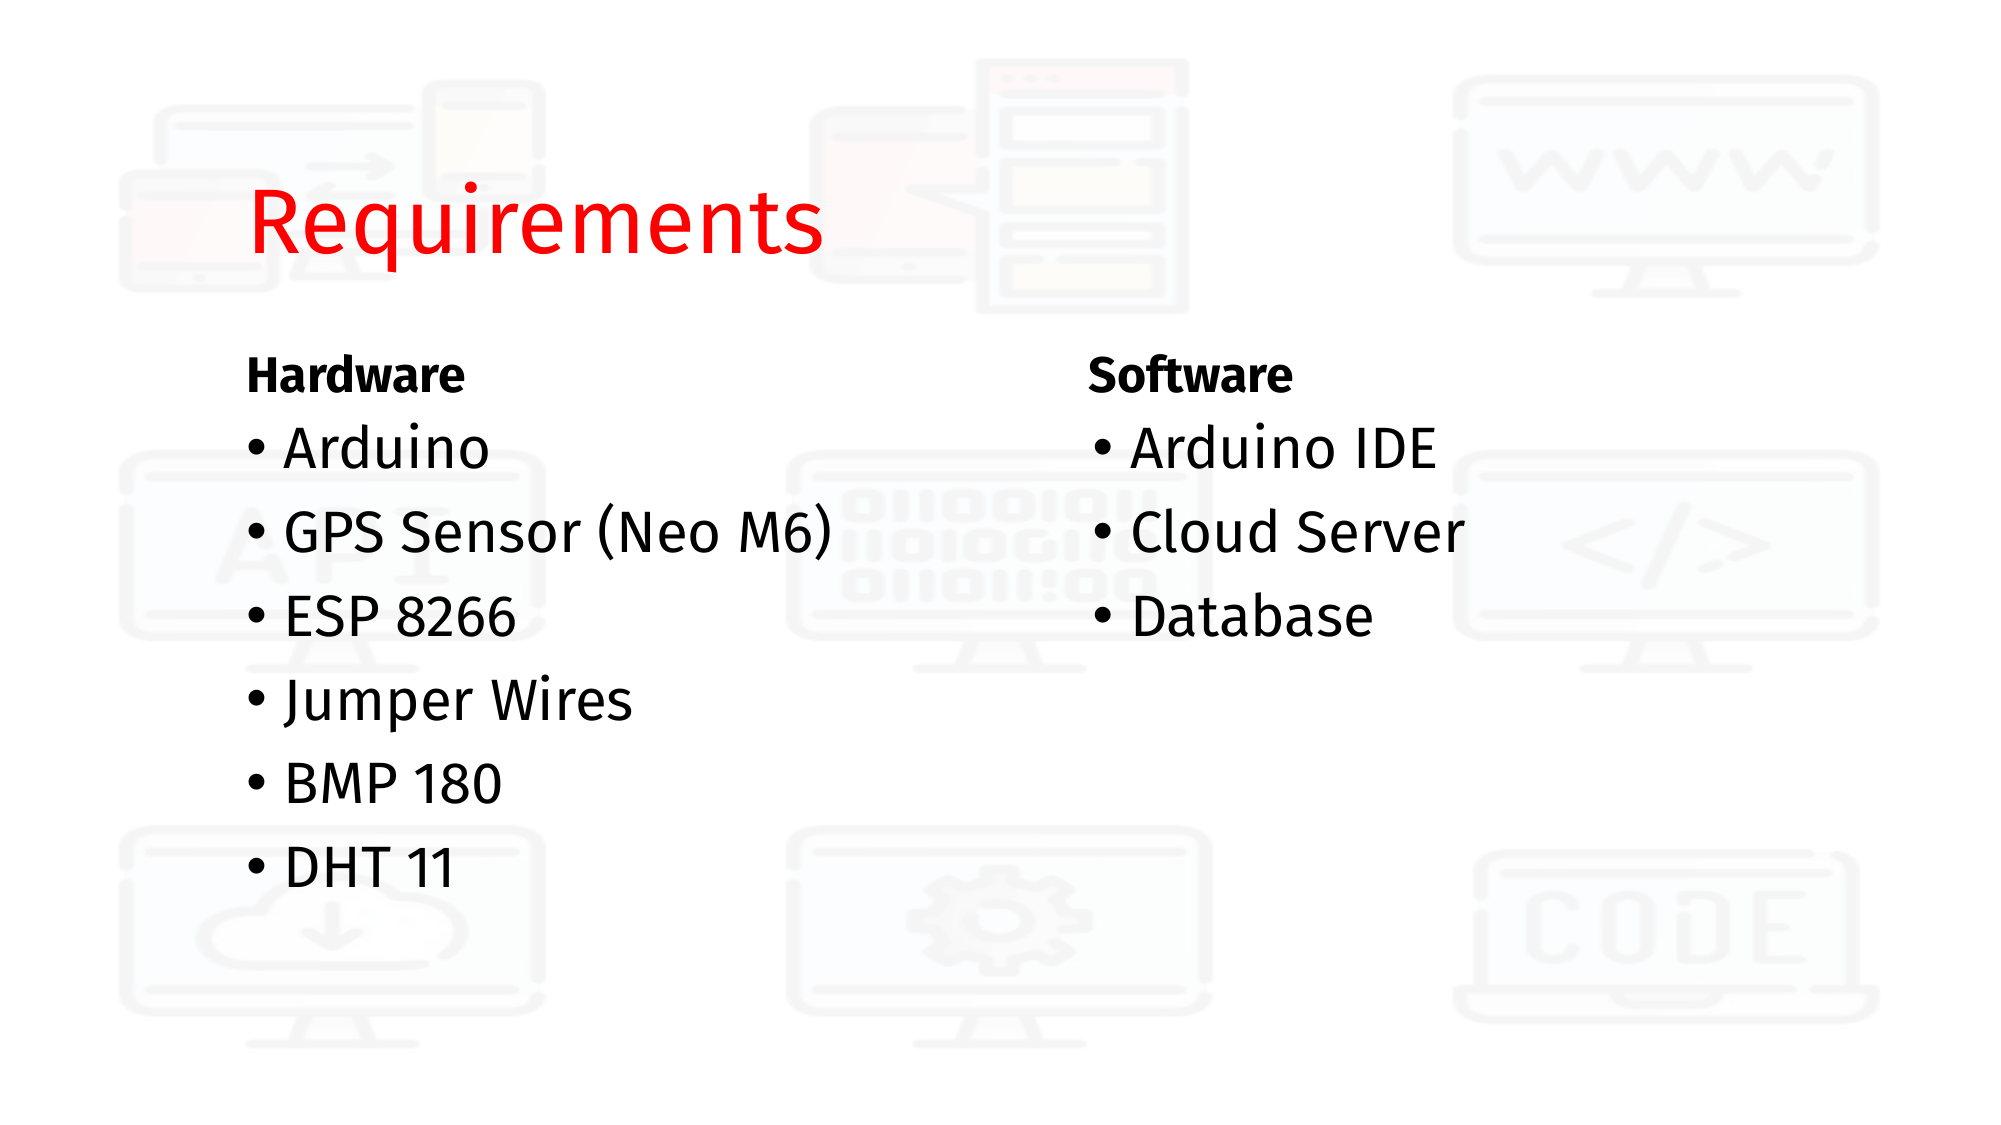

# Requirements
Hardware
Software
Arduino
GPS Sensor (Neo M6)
ESP 8266
Jumper Wires
BMP 180
DHT 11

Arduino IDE
Cloud Server
Database